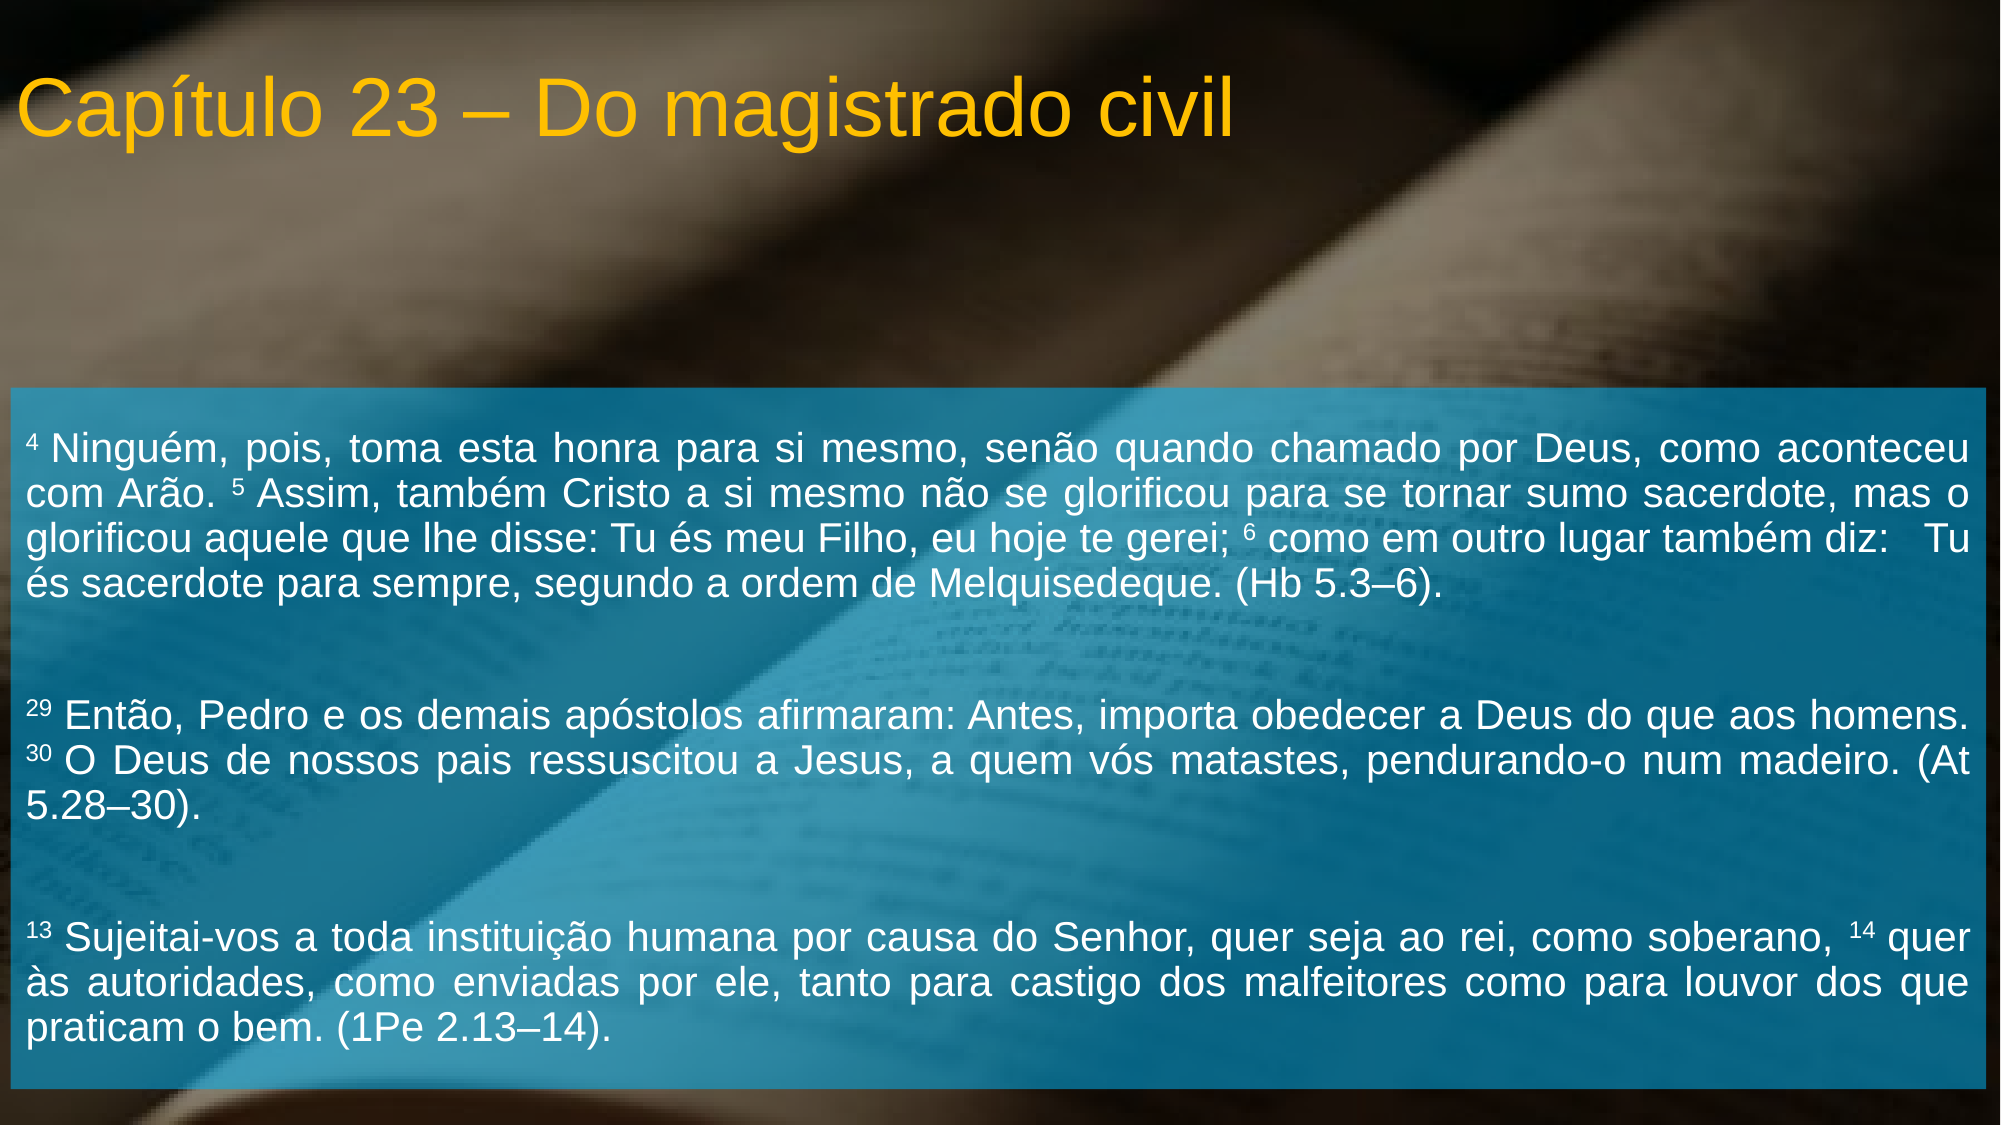

Capítulo 23 – Do magistrado civil
4 Ninguém, pois, toma esta honra para si mesmo, senão quando chamado por Deus, como aconteceu com Arão. 5 Assim, também Cristo a si mesmo não se glorificou para se tornar sumo sacerdote, mas o glorificou aquele que lhe disse: Tu és meu Filho, eu hoje te gerei; 6 como em outro lugar também diz:   Tu és sacerdote para sempre, segundo a ordem de Melquisedeque. (Hb 5.3–6).

29 Então, Pedro e os demais apóstolos afirmaram: Antes, importa obedecer a Deus do que aos homens. 30 O Deus de nossos pais ressuscitou a Jesus, a quem vós matastes, pendurando-o num madeiro. (At 5.28–30).

13 Sujeitai-vos a toda instituição humana por causa do Senhor, quer seja ao rei, como soberano, 14 quer às autoridades, como enviadas por ele, tanto para castigo dos malfeitores como para louvor dos que praticam o bem. (1Pe 2.13–14).